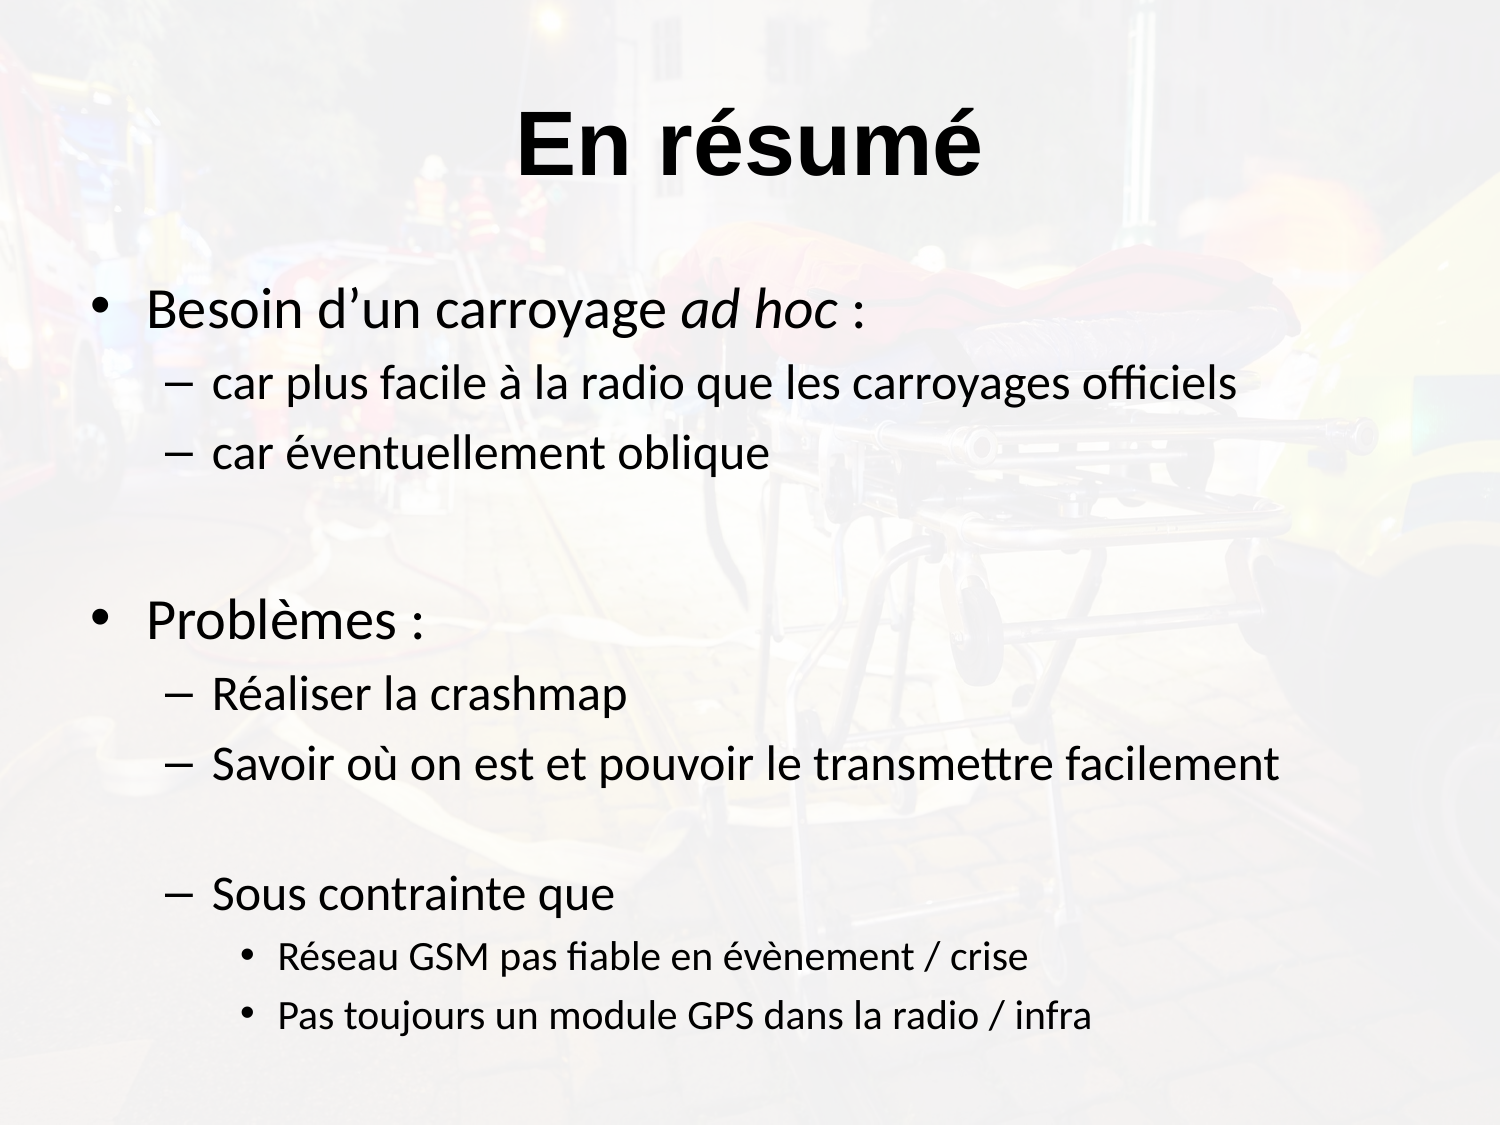

# En résumé
Besoin d’un carroyage ad hoc :
car plus facile à la radio que les carroyages officiels
car éventuellement oblique

Problèmes :
Réaliser la crashmap
Savoir où on est et pouvoir le transmettre facilement
Sous contrainte que
Réseau GSM pas fiable en évènement / crise
Pas toujours un module GPS dans la radio / infra